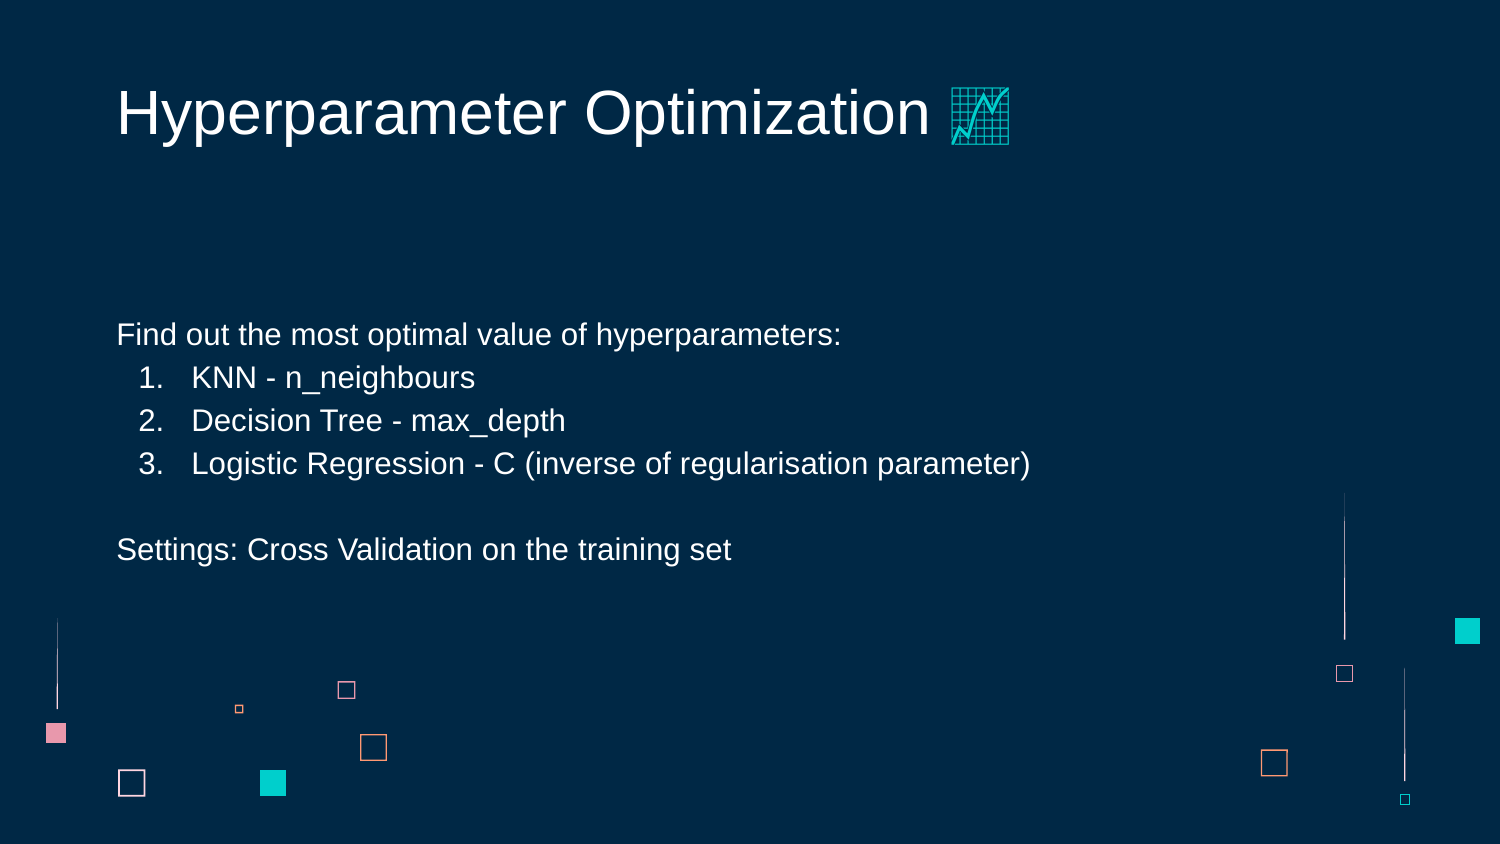

# Hyperparameter Optimization 📈
Find out the most optimal value of hyperparameters:
KNN - n_neighbours
Decision Tree - max_depth
Logistic Regression - C (inverse of regularisation parameter)

Settings: Cross Validation on the training set